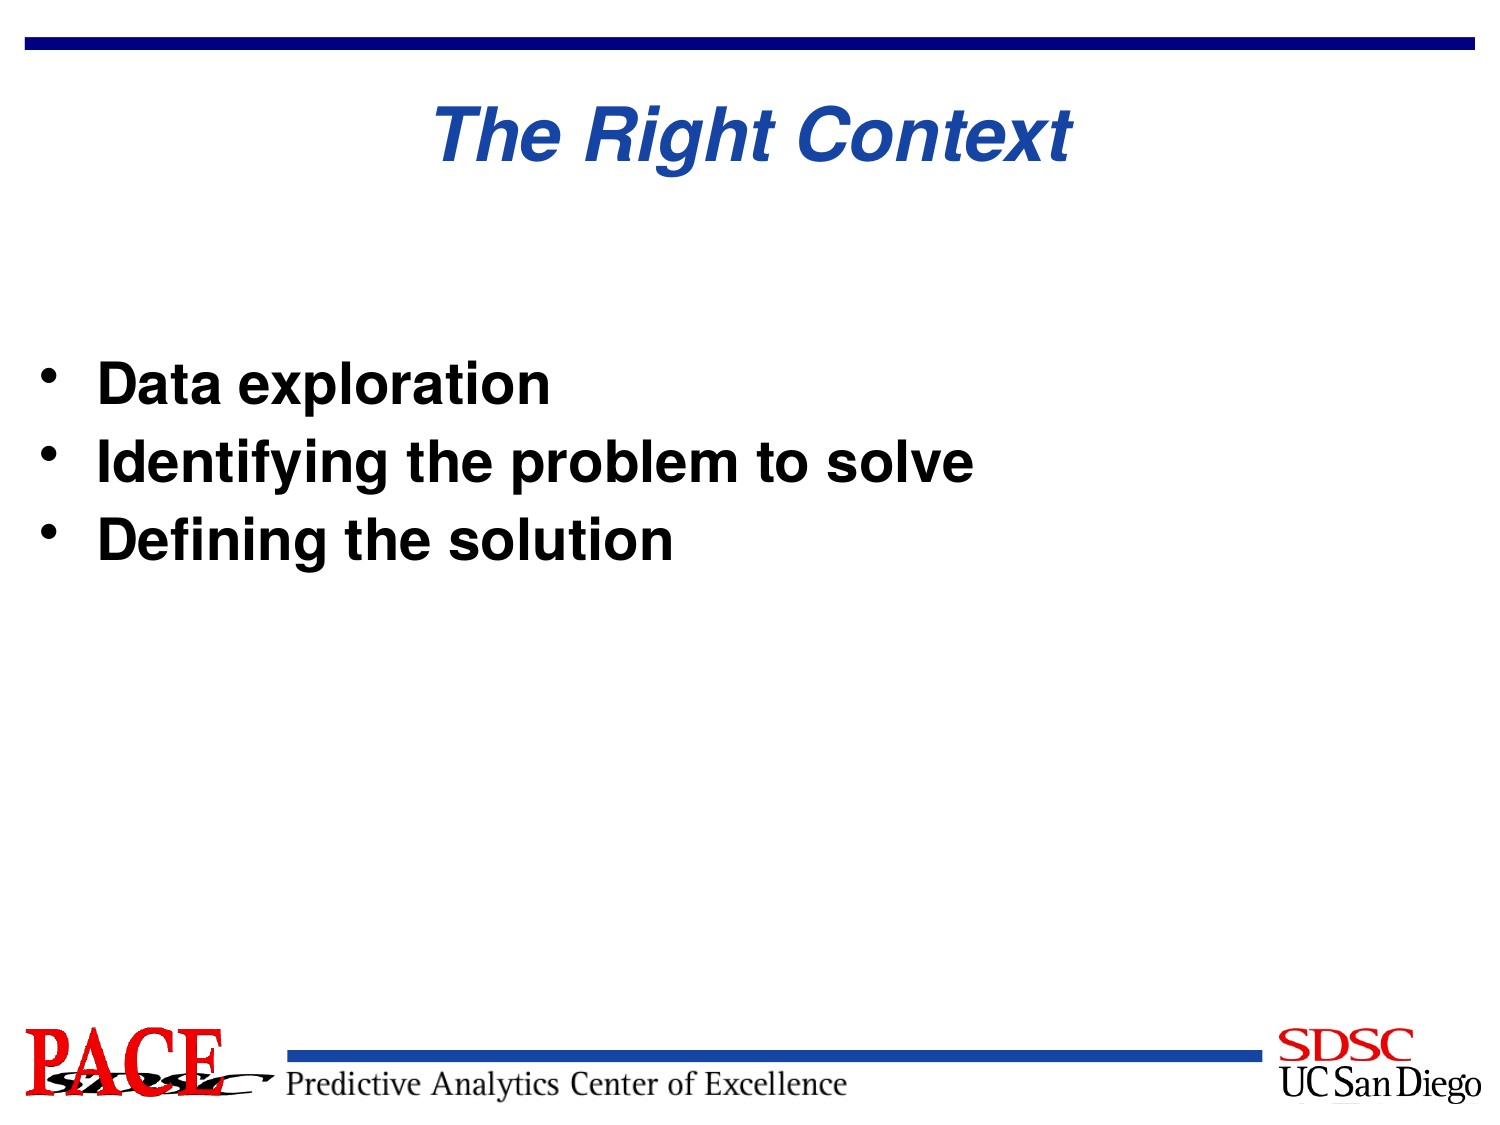

# The Right Context

Data exploration
Identifying the problem to solve
Defining the solution